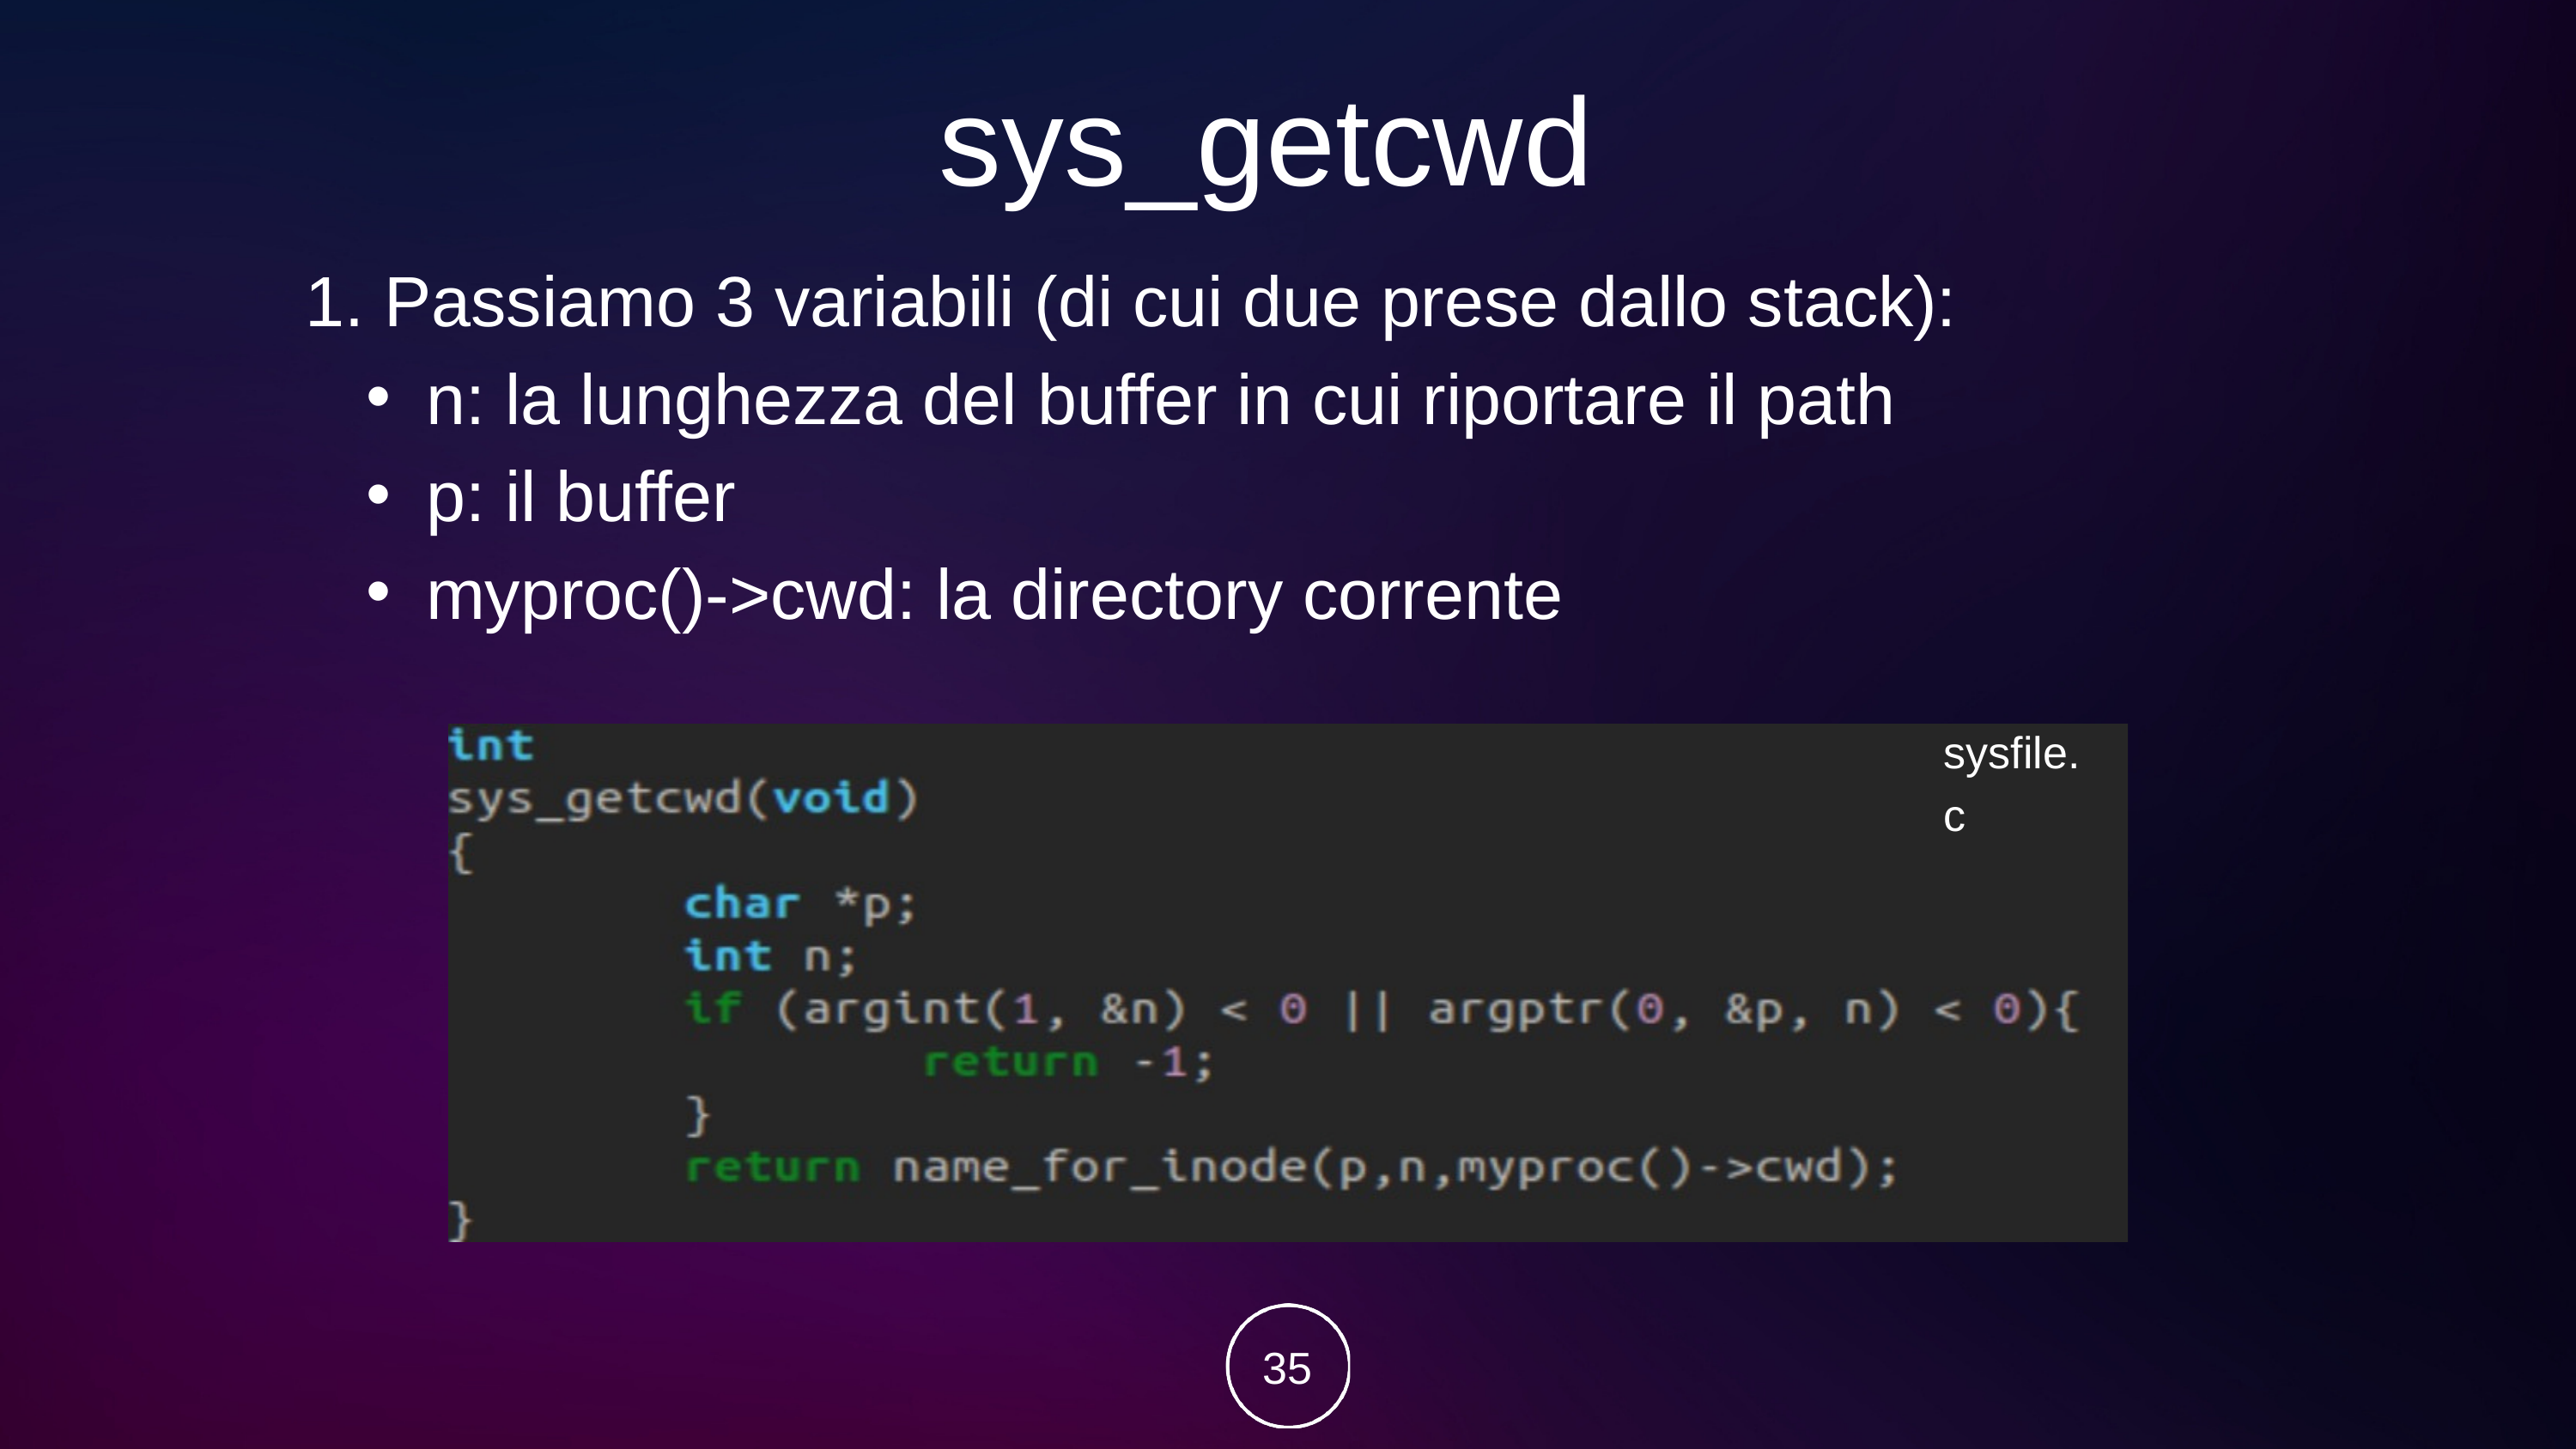

sys_getcwd
1. Passiamo 3 variabili (di cui due prese dallo stack):
n: la lunghezza del buffer in cui riportare il path
p: il buffer
myproc()->cwd: la directory corrente
sysfile.c

35